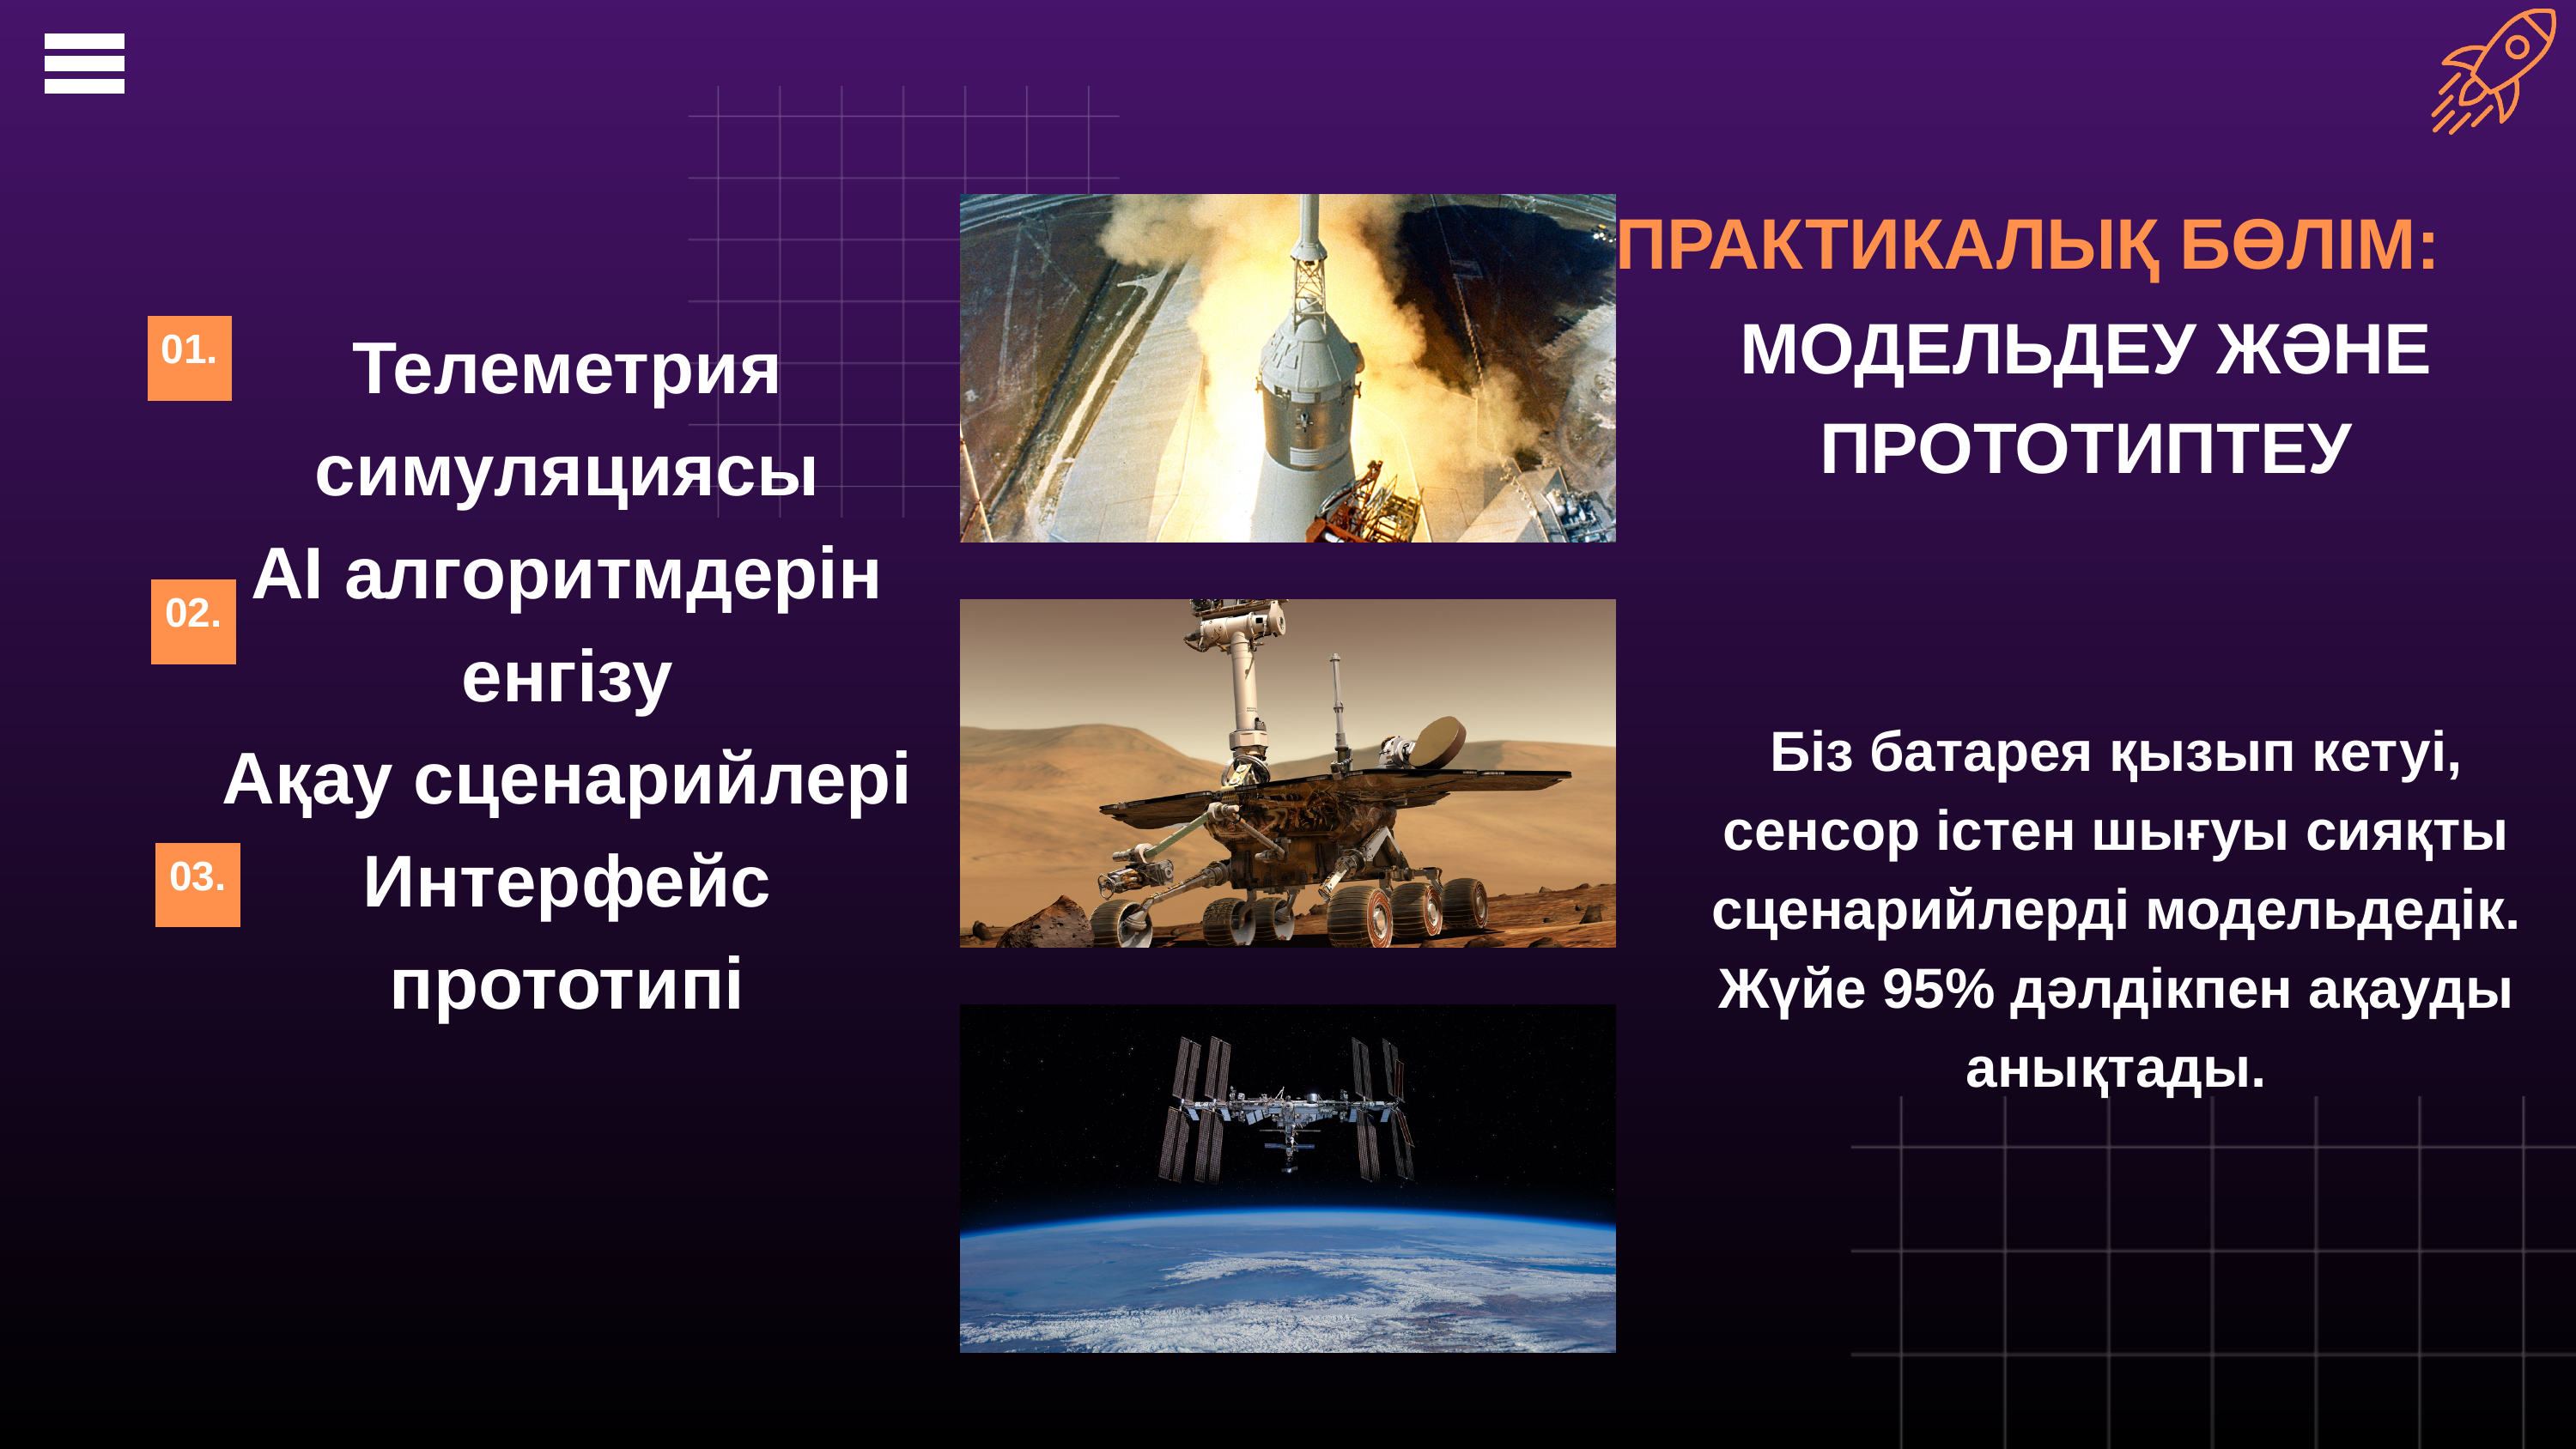

ПРАКТИКАЛЫҚ БӨЛІМ:

МОДЕЛЬДЕУ ЖӘНЕ ПРОТОТИПТЕУ
Телеметрия симуляциясы
AI алгоритмдерін енгізу
Ақау сценарийлері
Интерфейс прототипі

01.

02.

Біз батарея қызып кетуі, сенсор істен шығуы сияқты сценарийлерді модельдедік. Жүйе 95% дәлдікпен ақауды анықтады.

03.